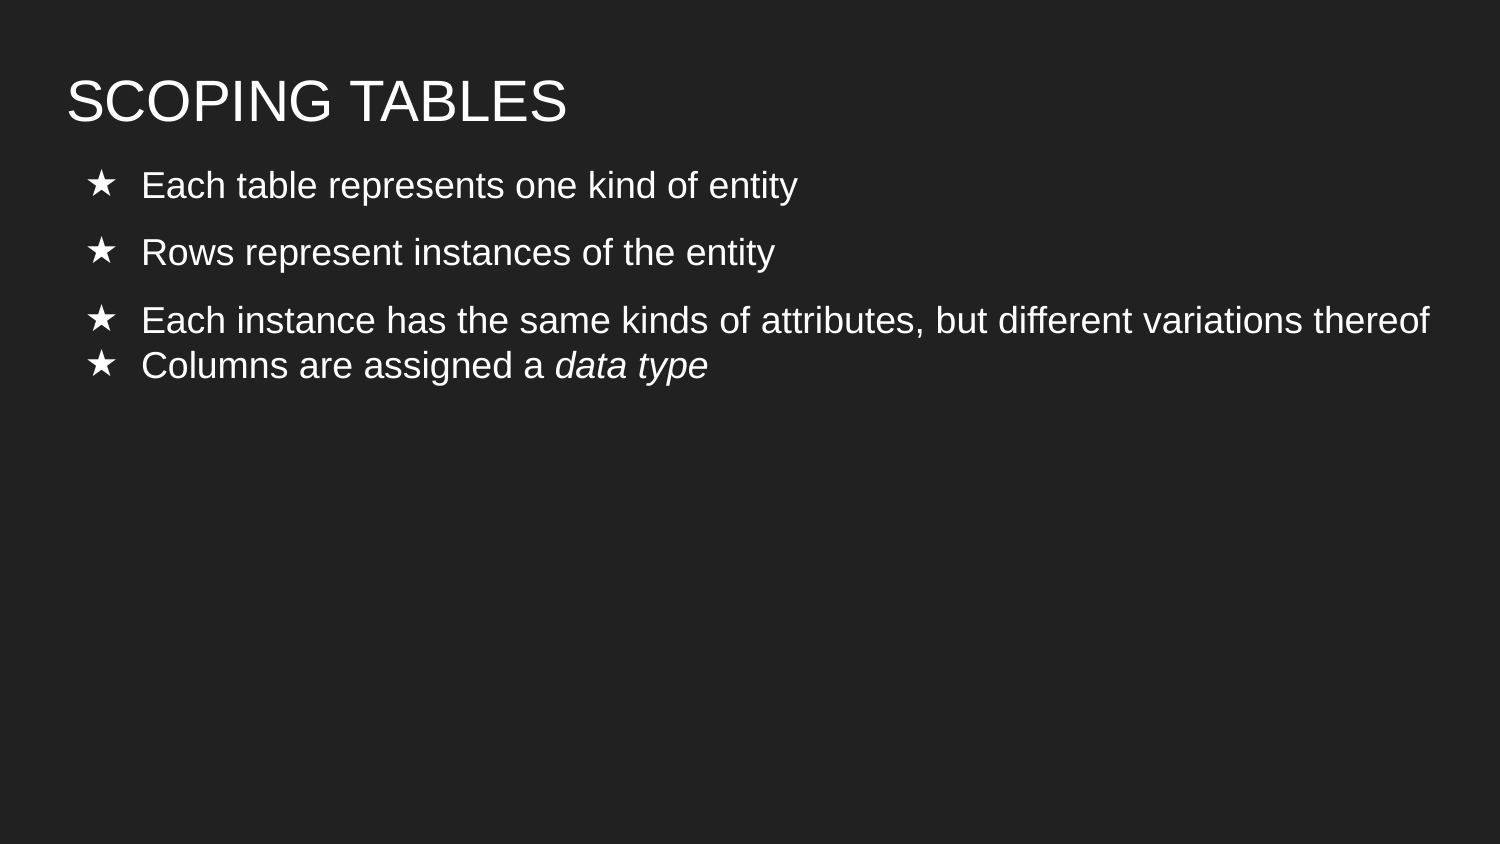

# SCOPING TABLES
Each table represents one kind of entity
Rows represent instances of the entity
Each instance has the same kinds of attributes, but different variations thereof
Columns are assigned a data type